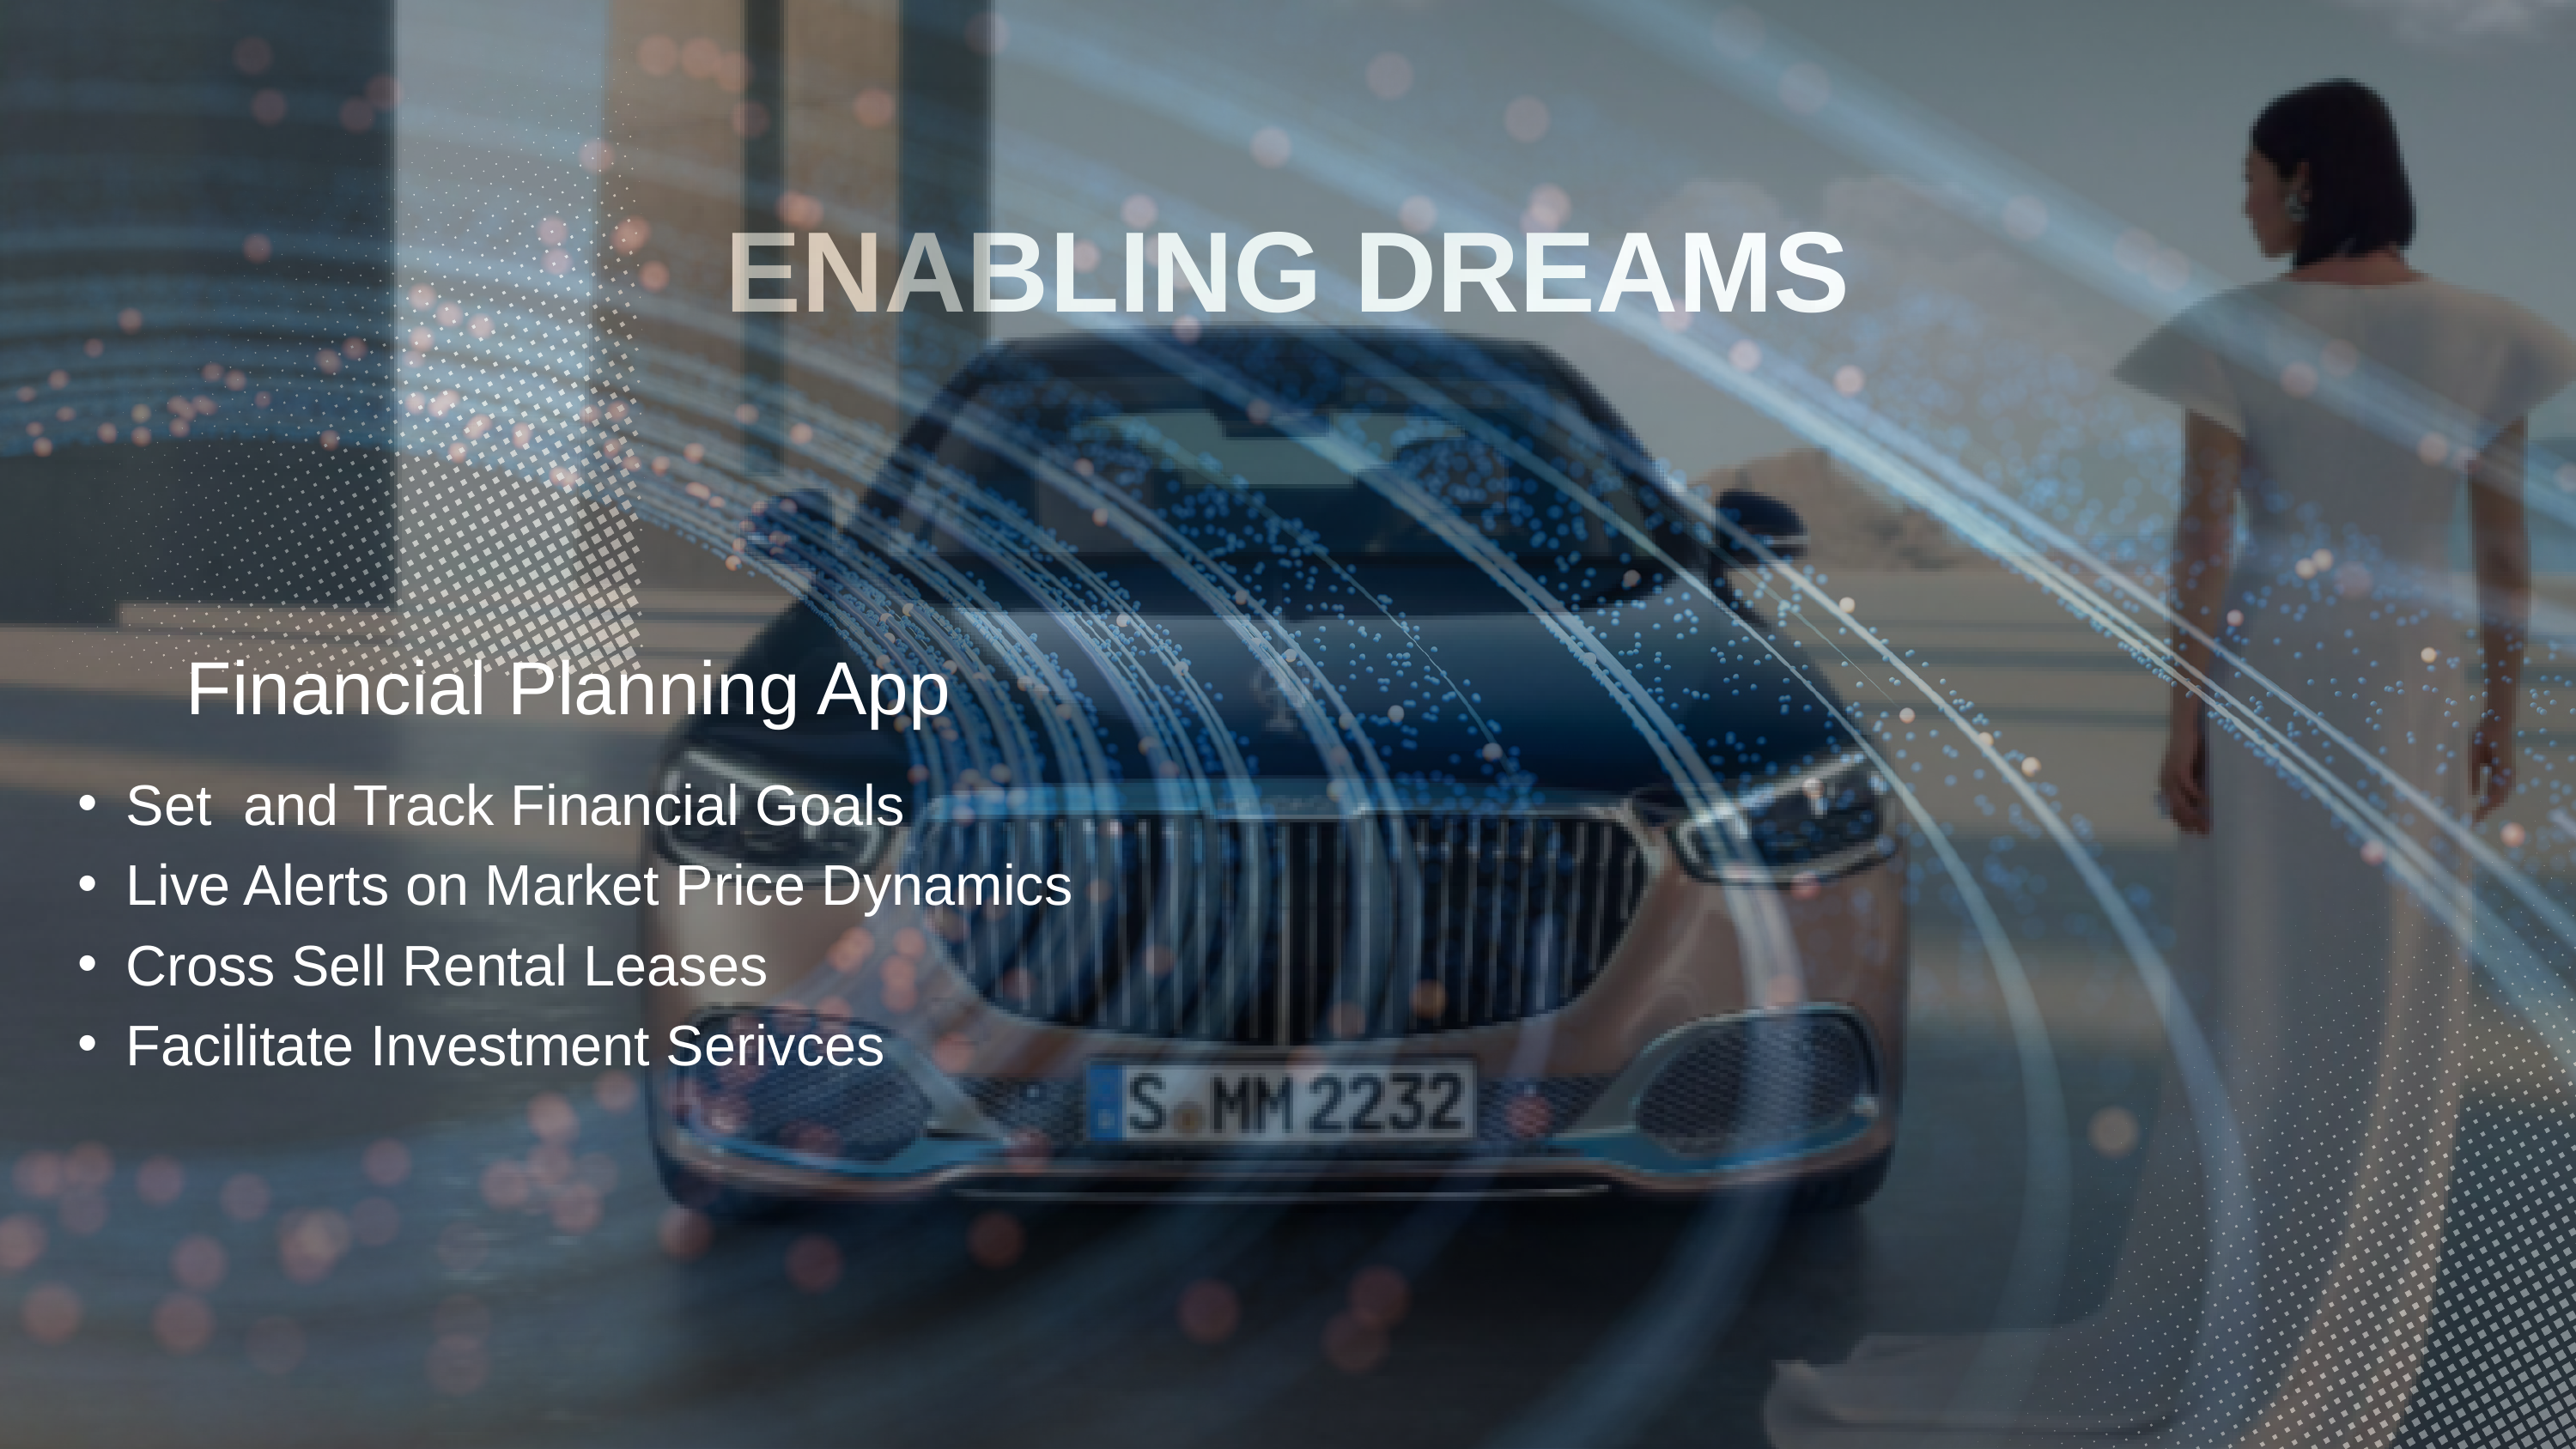

ENABLING DREAMS
Financial Planning App
Set  and Track Financial Goals
Live Alerts on Market Price Dynamics
Cross Sell Rental Leases
Facilitate Investment Serivces